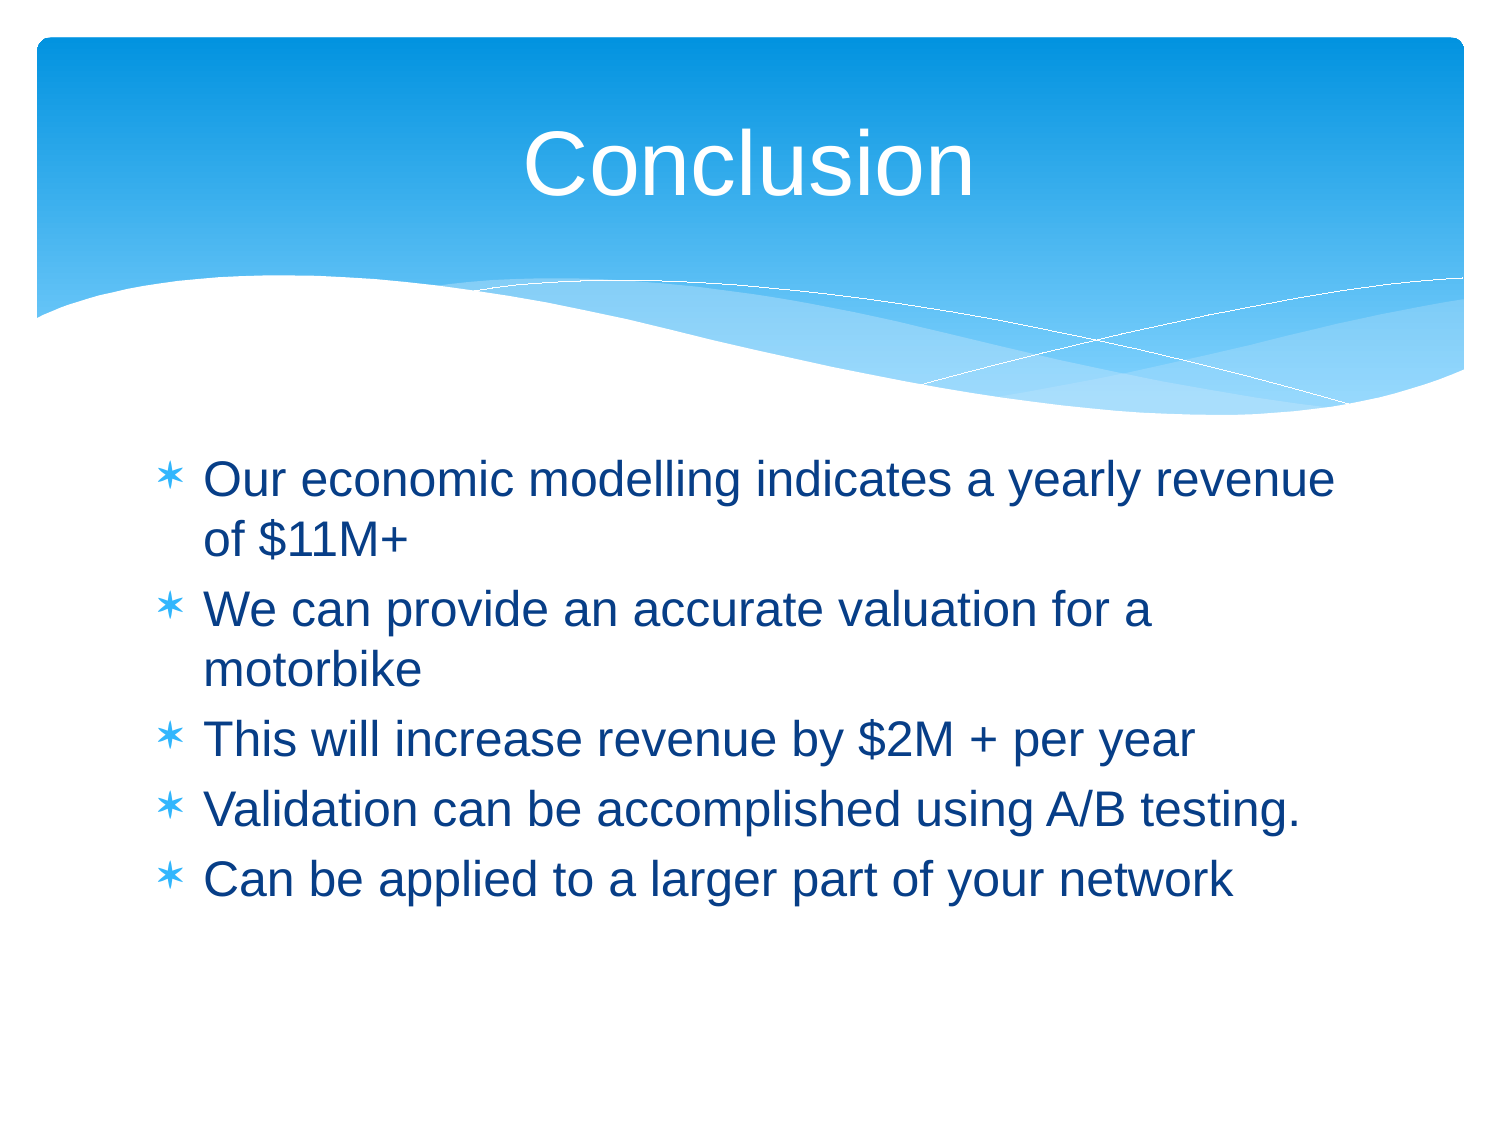

# Conclusion
Our economic modelling indicates a yearly revenue of $11M+
We can provide an accurate valuation for a motorbike
This will increase revenue by $2M + per year
Validation can be accomplished using A/B testing.
Can be applied to a larger part of your network